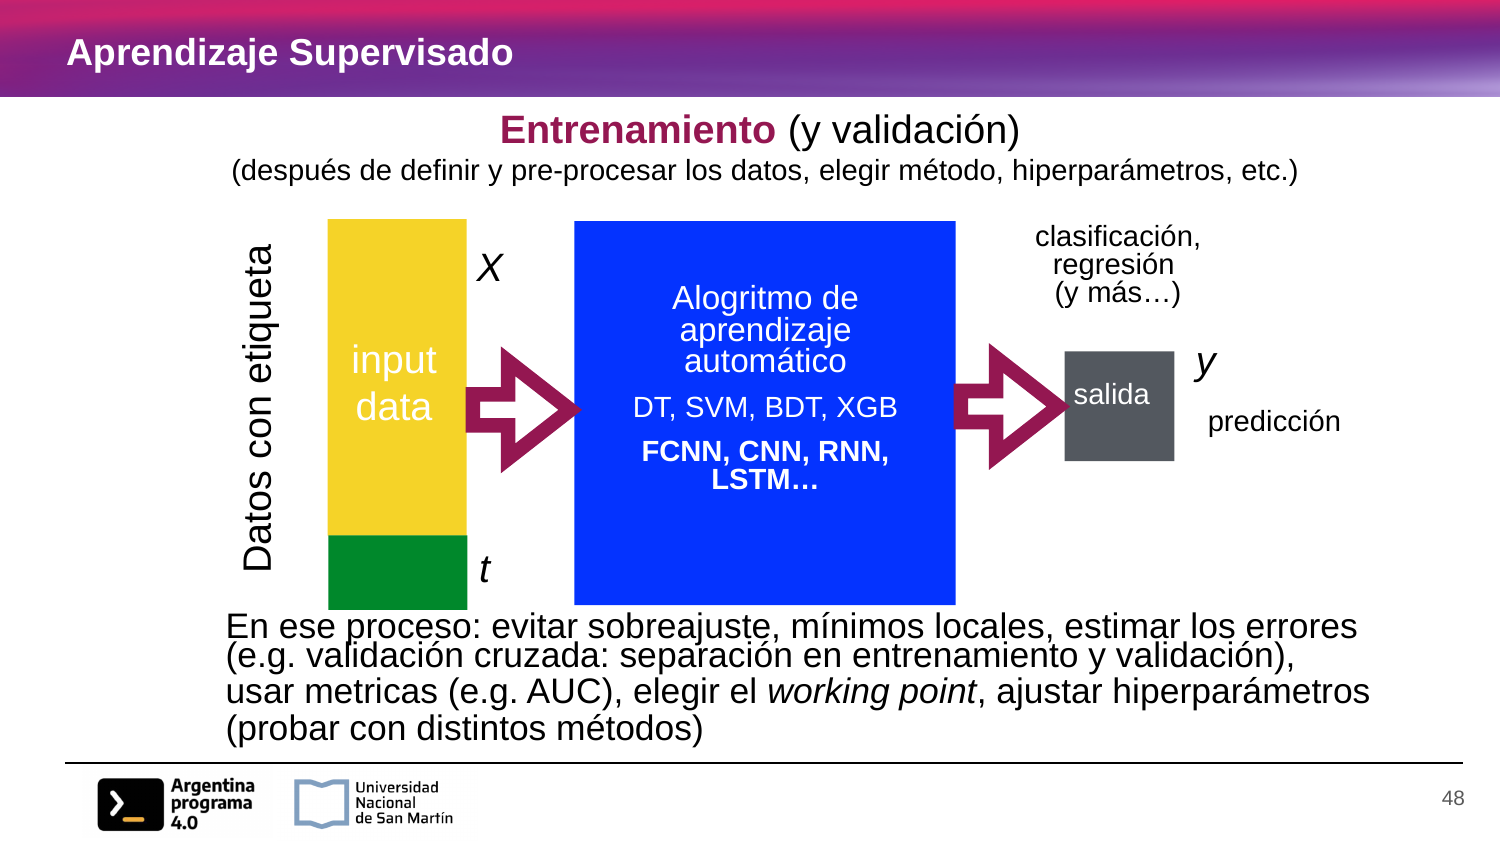

# Aprendizaje Supervisado
Entrenamiento (y validación)
(después de definir y pre-procesar los datos, elegir método, hiperparámetros, etc.)

clasificación,
regresión
(y más…)

X
Alogritmo de aprendizaje automático

DT, SVM, BDT, XGB

FCNN, CNN, RNN, LSTM…
input
data
y

Datos con etiqueta

salida
predicción

t
En ese proceso: evitar sobreajuste, mínimos locales, estimar los errores (e.g. validación cruzada: separación en entrenamiento y validación),
usar metricas (e.g. AUC), elegir el working point, ajustar hiperparámetros
(probar con distintos métodos)
48